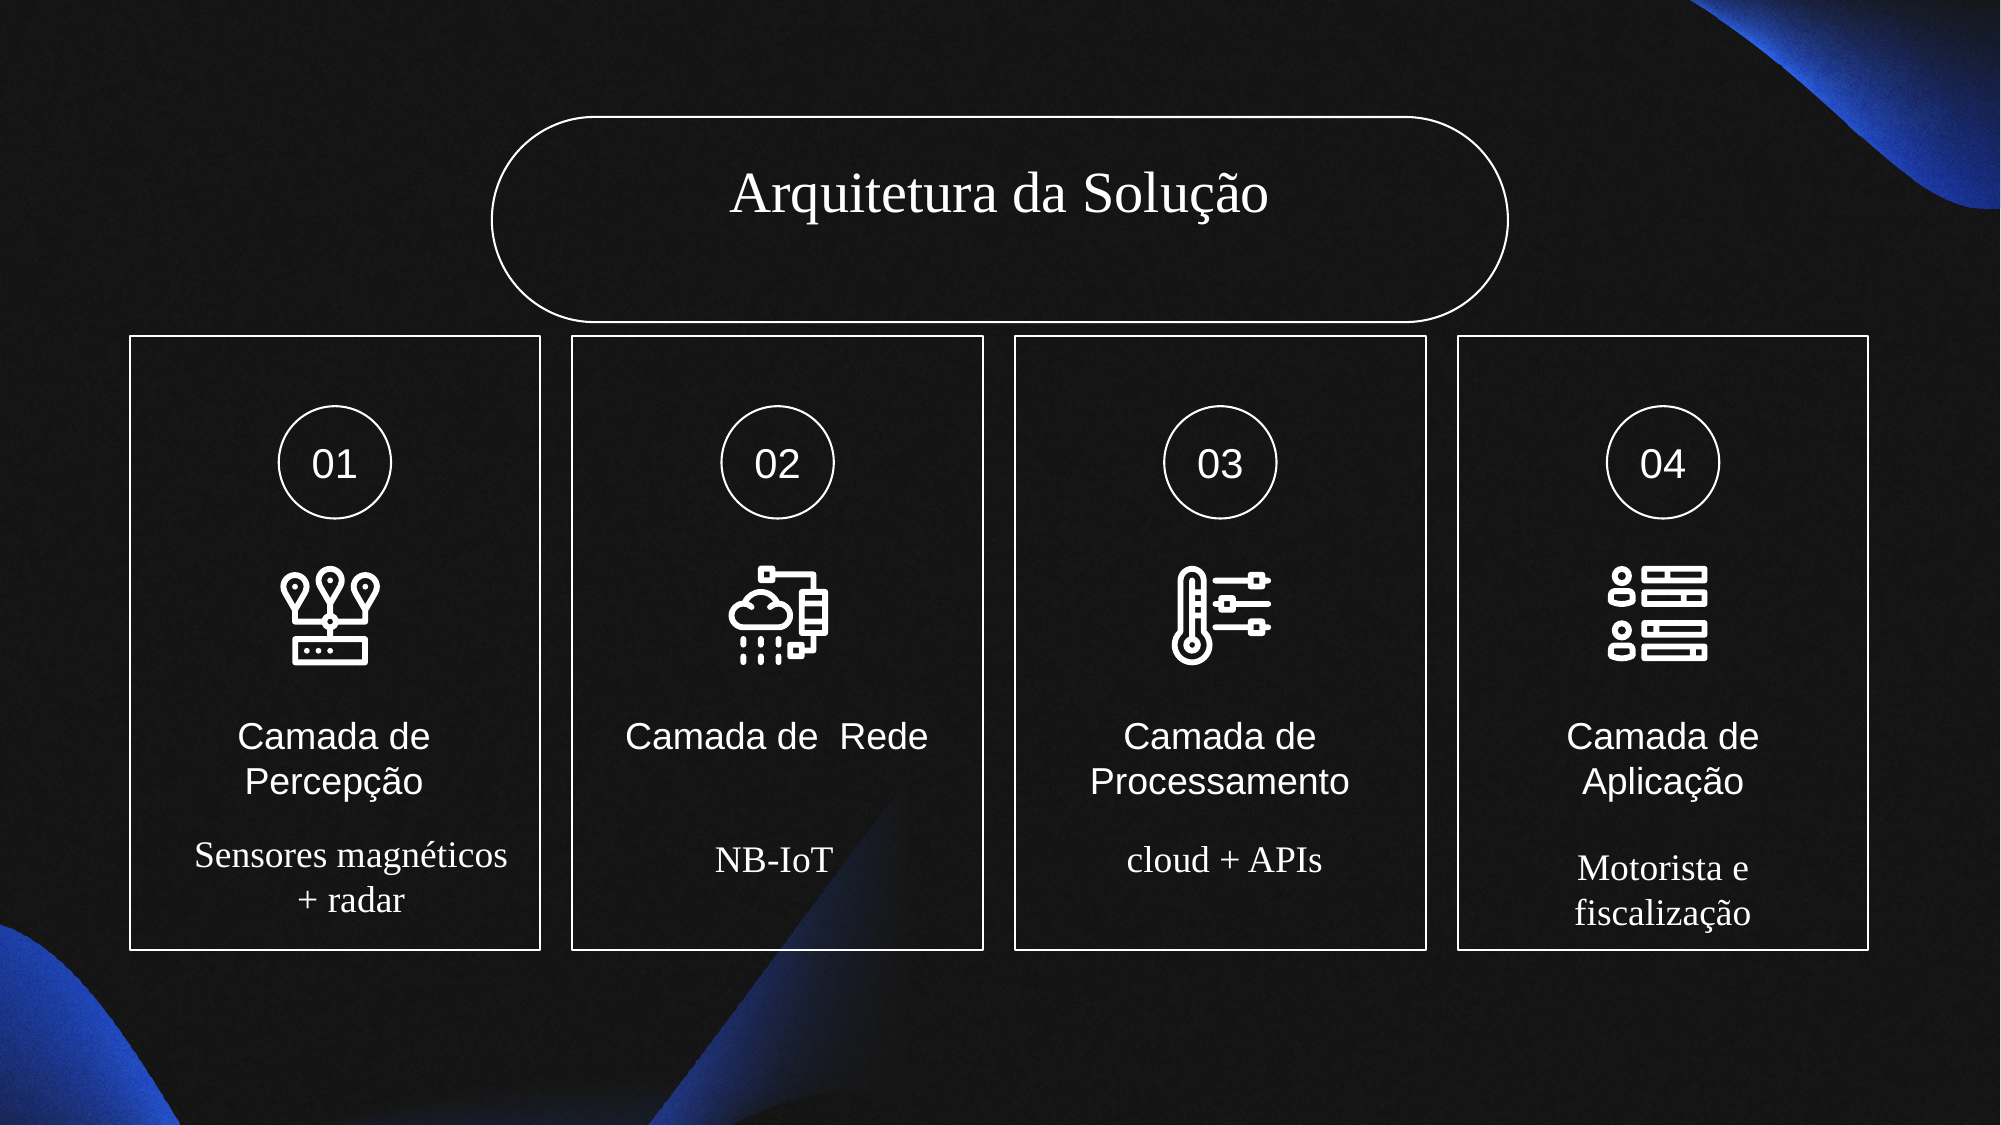

Arquitetura da Solução

01
02
03
04

Camada de Percepção
Camada de  Rede
Camada de Processamento
Camada de Aplicação
Sensores magnéticos + radar
 NB-IoT

 cloud + APIs
Motorista e fiscalização